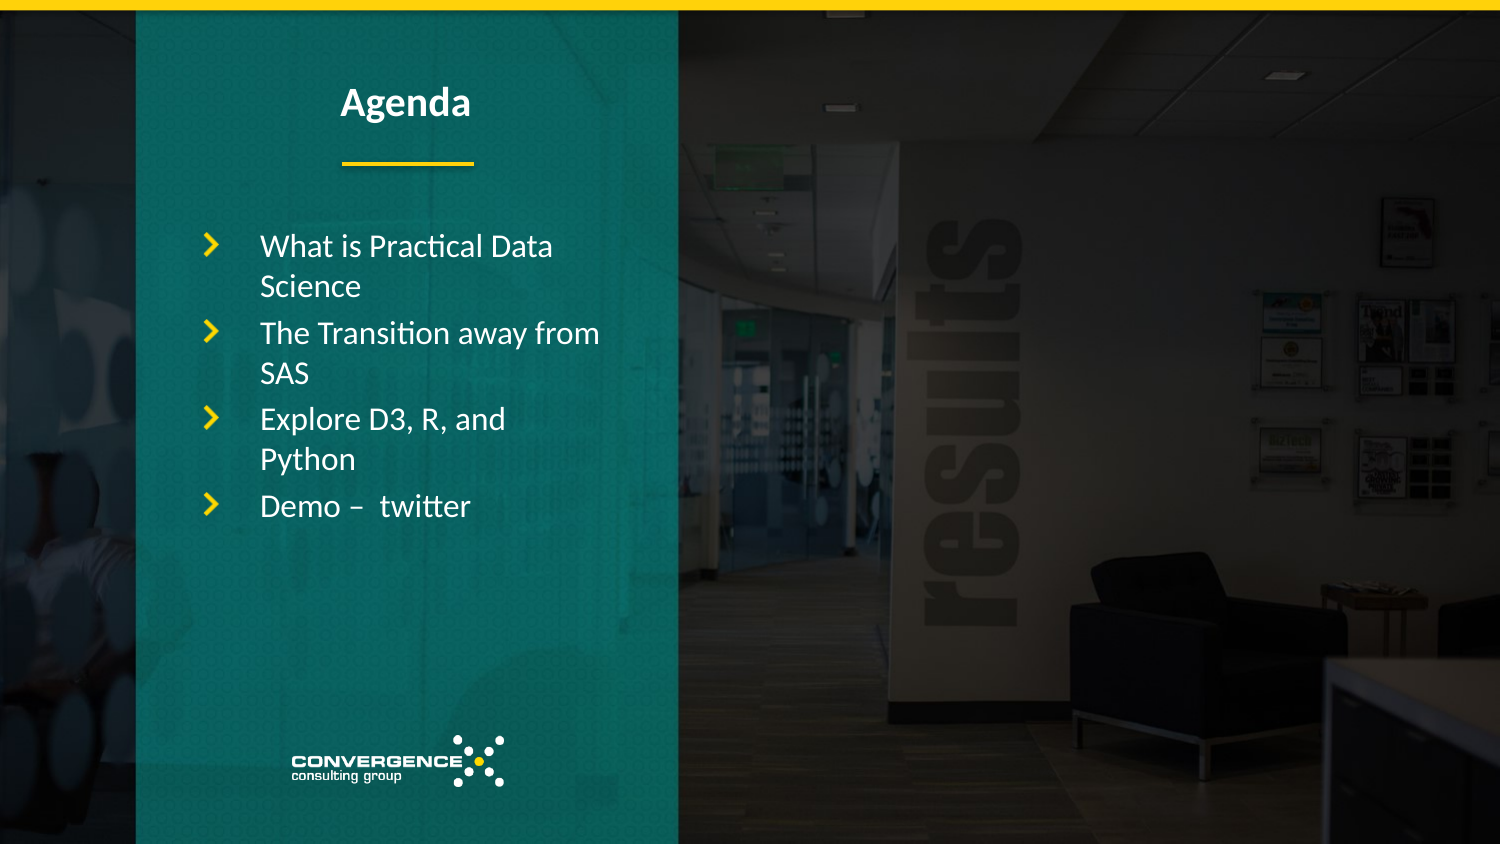

# Agenda
What is Practical Data Science
The Transition away from SAS
Explore D3, R, and Python
Demo –  twitter